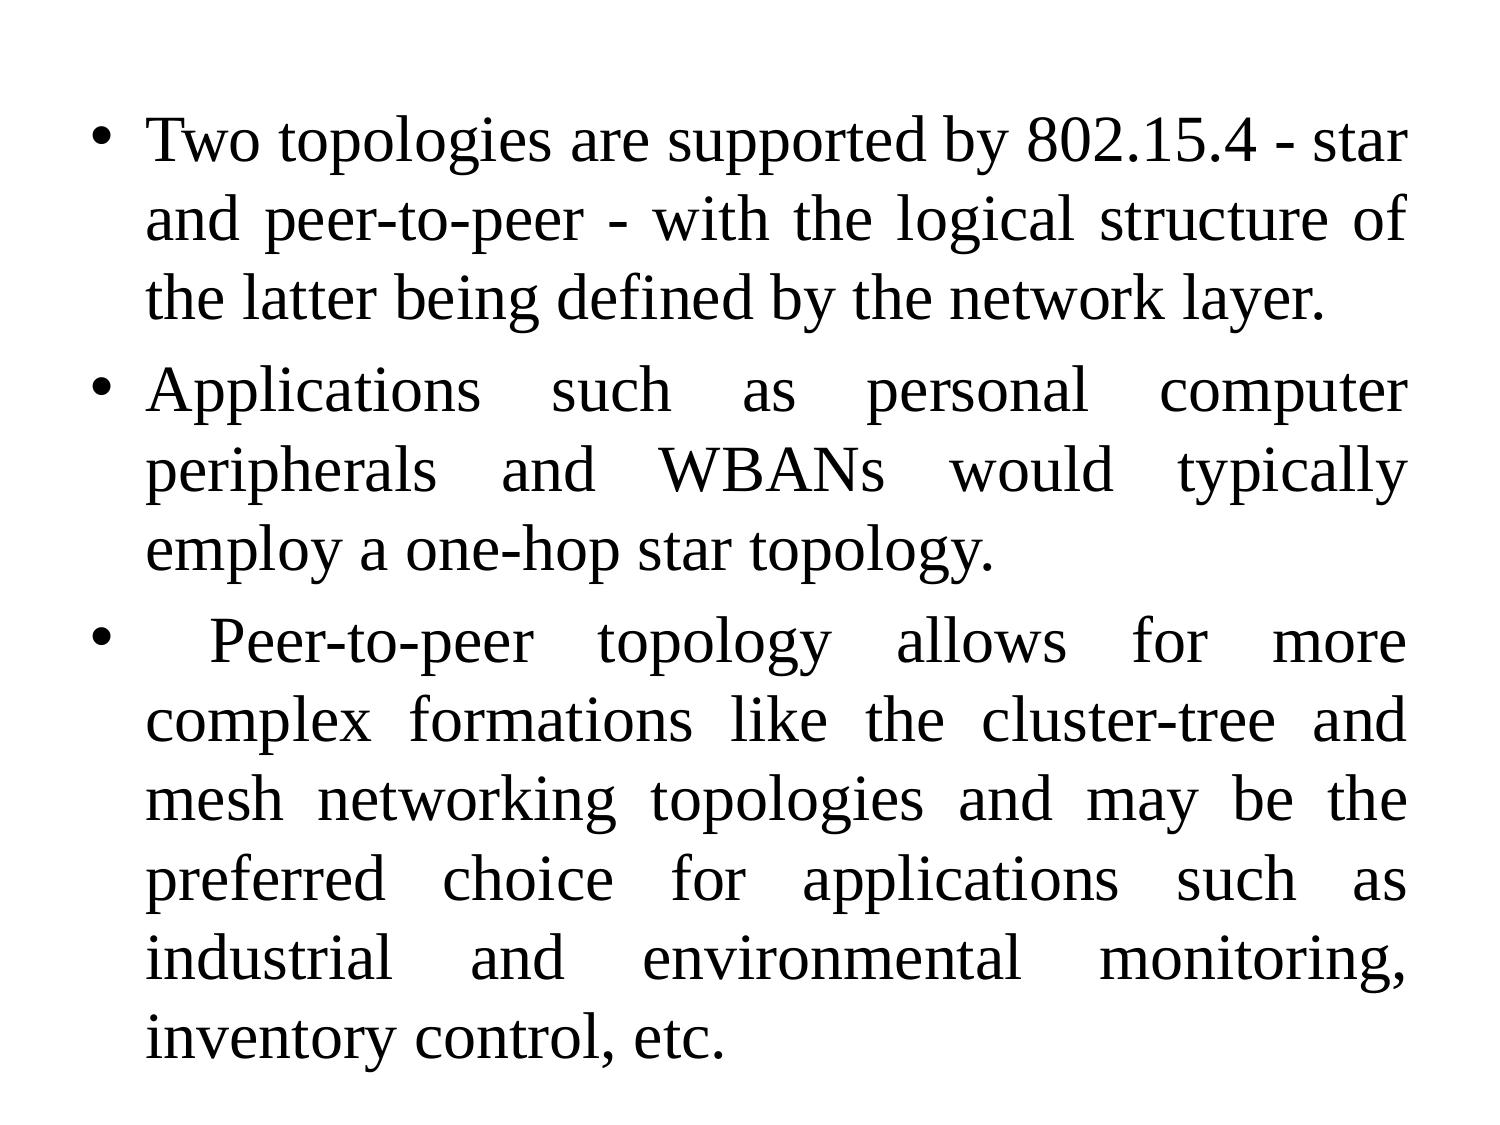

#
Two topologies are supported by 802.15.4 - star and peer-to-peer - with the logical structure of the latter being defined by the network layer.
Applications such as personal computer peripherals and WBANs would typically employ a one-hop star topology.
 Peer-to-peer topology allows for more complex formations like the cluster-tree and mesh networking topologies and may be the preferred choice for applications such as industrial and environmental monitoring, inventory control, etc.